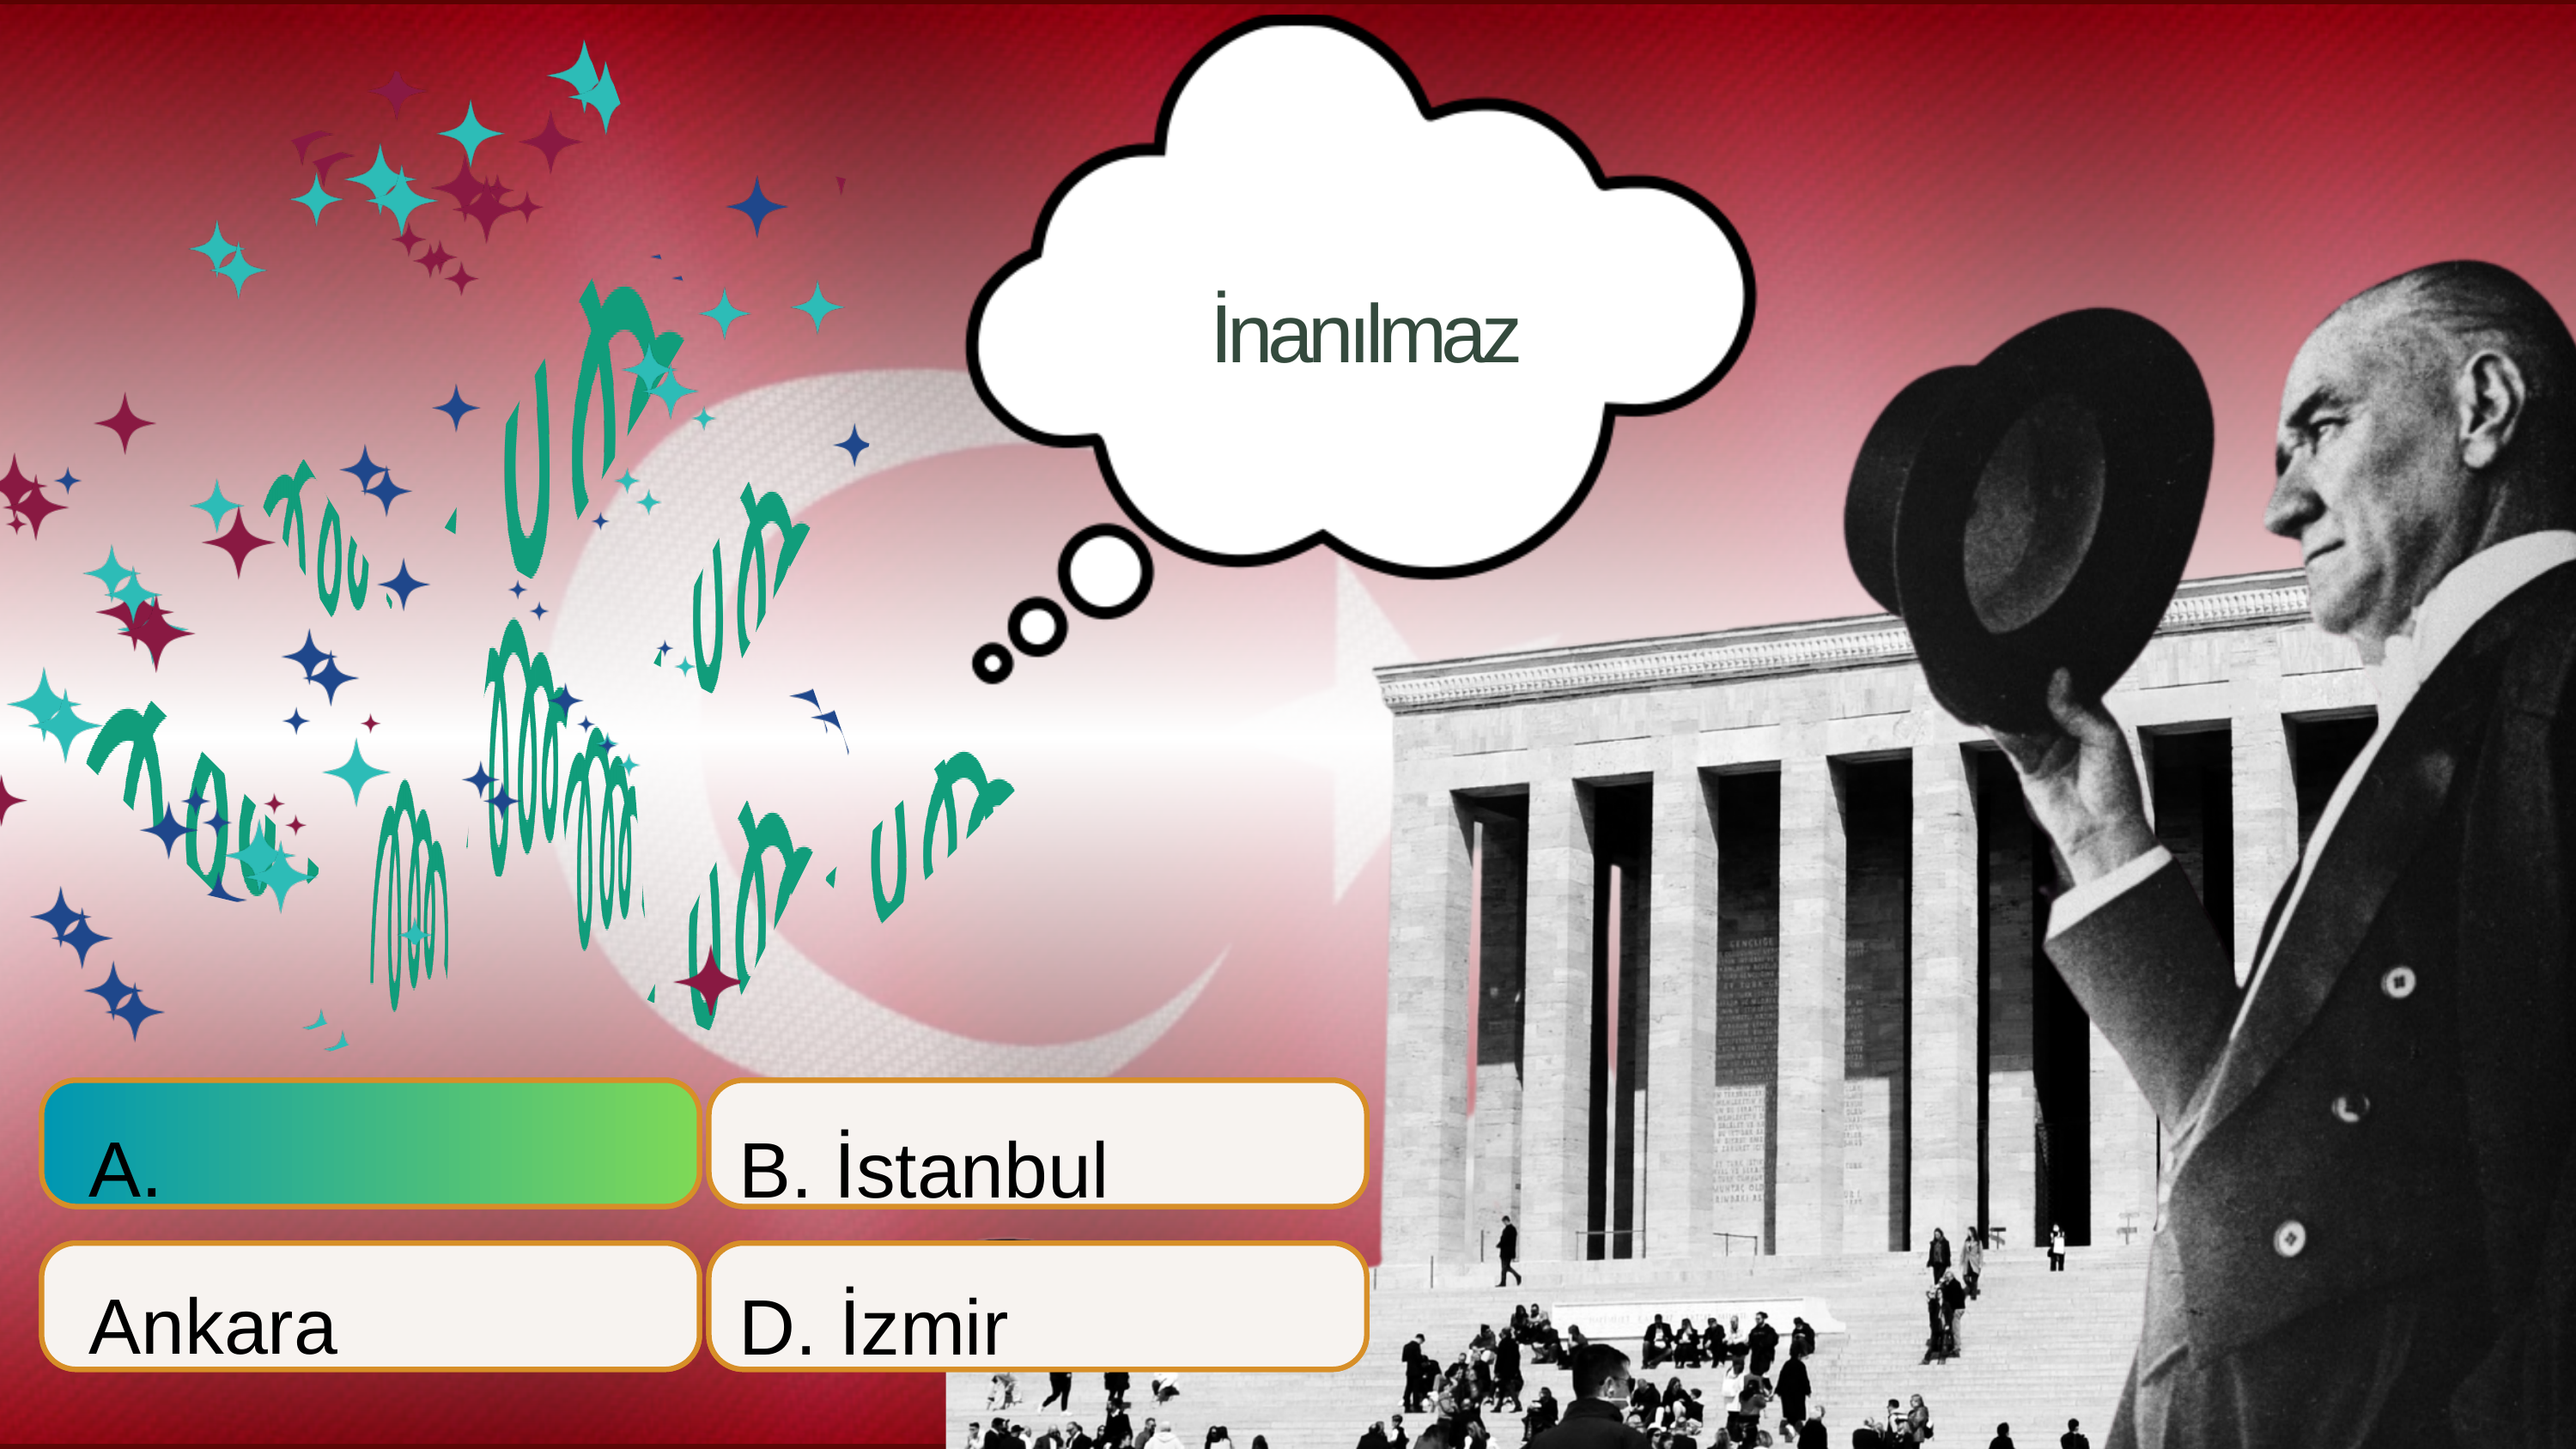

İnanılmaz

A. Ankara
C. Siirt
A. Ankara
C. Siirt
B. İstanbul
D. İzmir
B. İstanbul
D. İzmir